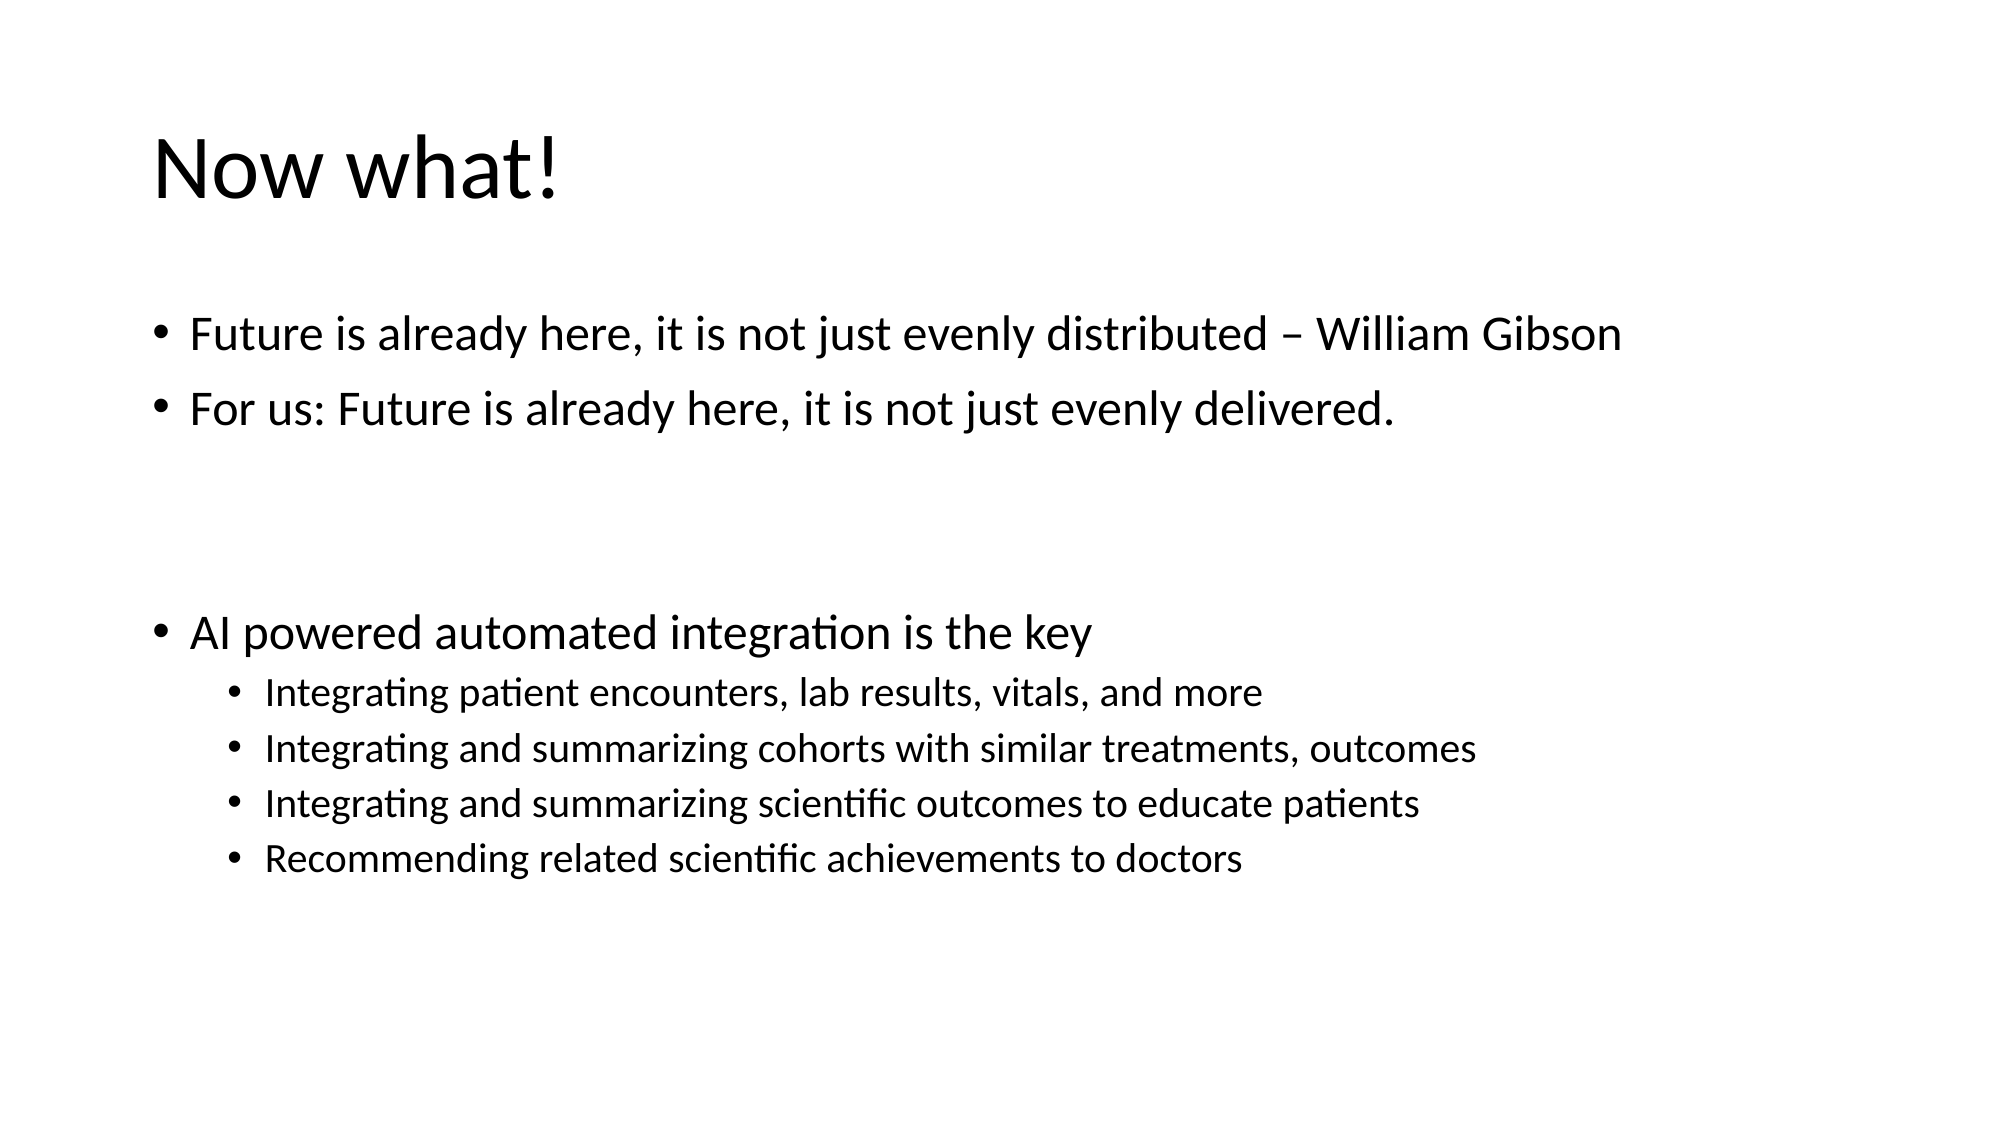

# Now what!
Future is already here, it is not just evenly distributed – William Gibson
For us: Future is already here, it is not just evenly delivered.

AI powered automated integration is the key
Integrating patient encounters, lab results, vitals, and more
Integrating and summarizing cohorts with similar treatments, outcomes
Integrating and summarizing scientific outcomes to educate patients
Recommending related scientific achievements to doctors